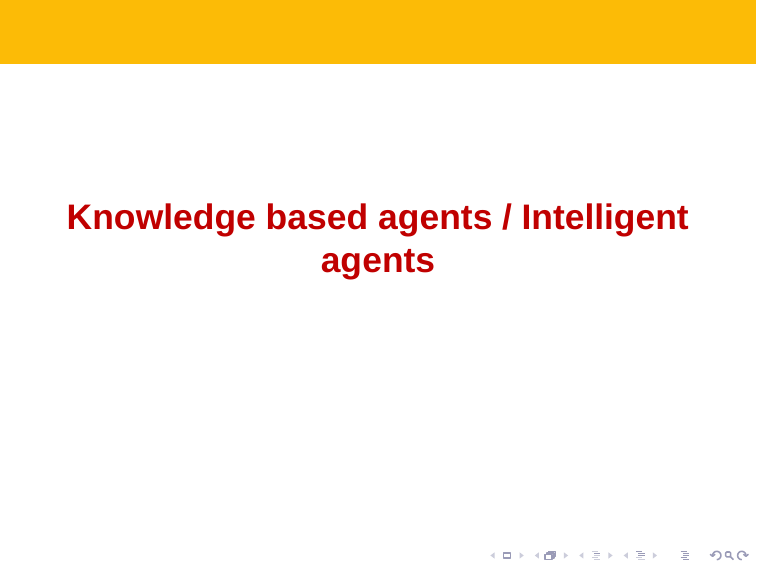

# Knowledge based agents / Intelligent agents